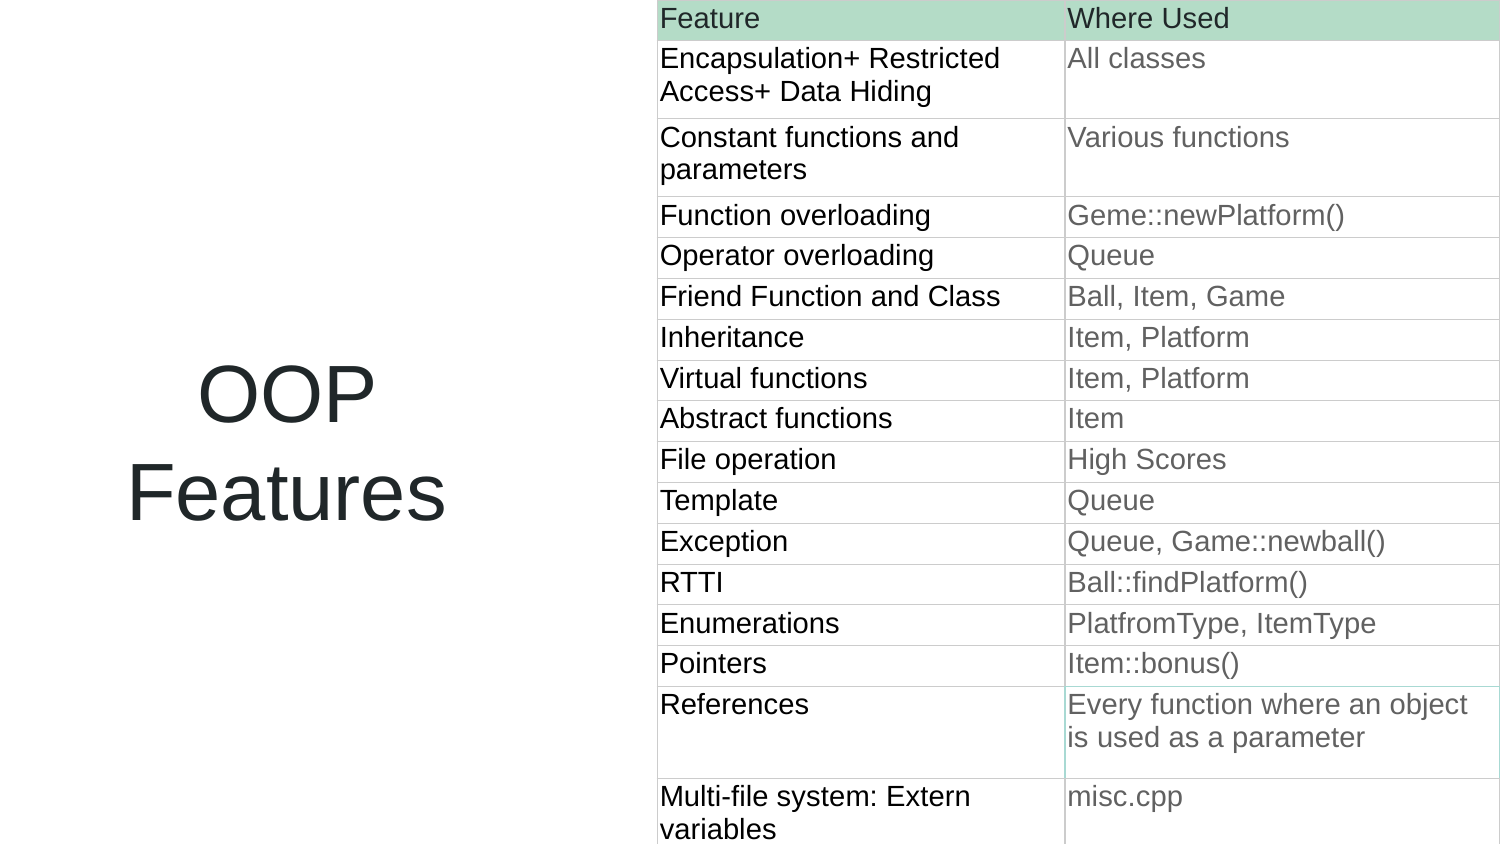

| Feature | Where Used |
| --- | --- |
| Encapsulation+ Restricted Access+ Data Hiding | All classes |
| Constant functions and parameters | Various functions |
| Function overloading | Geme::newPlatform() |
| Operator overloading | Queue |
| Friend Function and Class | Ball, Item, Game |
| Inheritance | Item, Platform |
| Virtual functions | Item, Platform |
| Abstract functions | Item |
| File operation | High Scores |
| Template | Queue |
| Exception | Queue, Game::newball() |
| RTTI | Ball::findPlatform() |
| Enumerations | PlatfromType, ItemType |
| Pointers | Item::bonus() |
| References | Every function where an object is used as a parameter |
| Multi-file system: Extern variables | misc.cpp |
# OOP Features